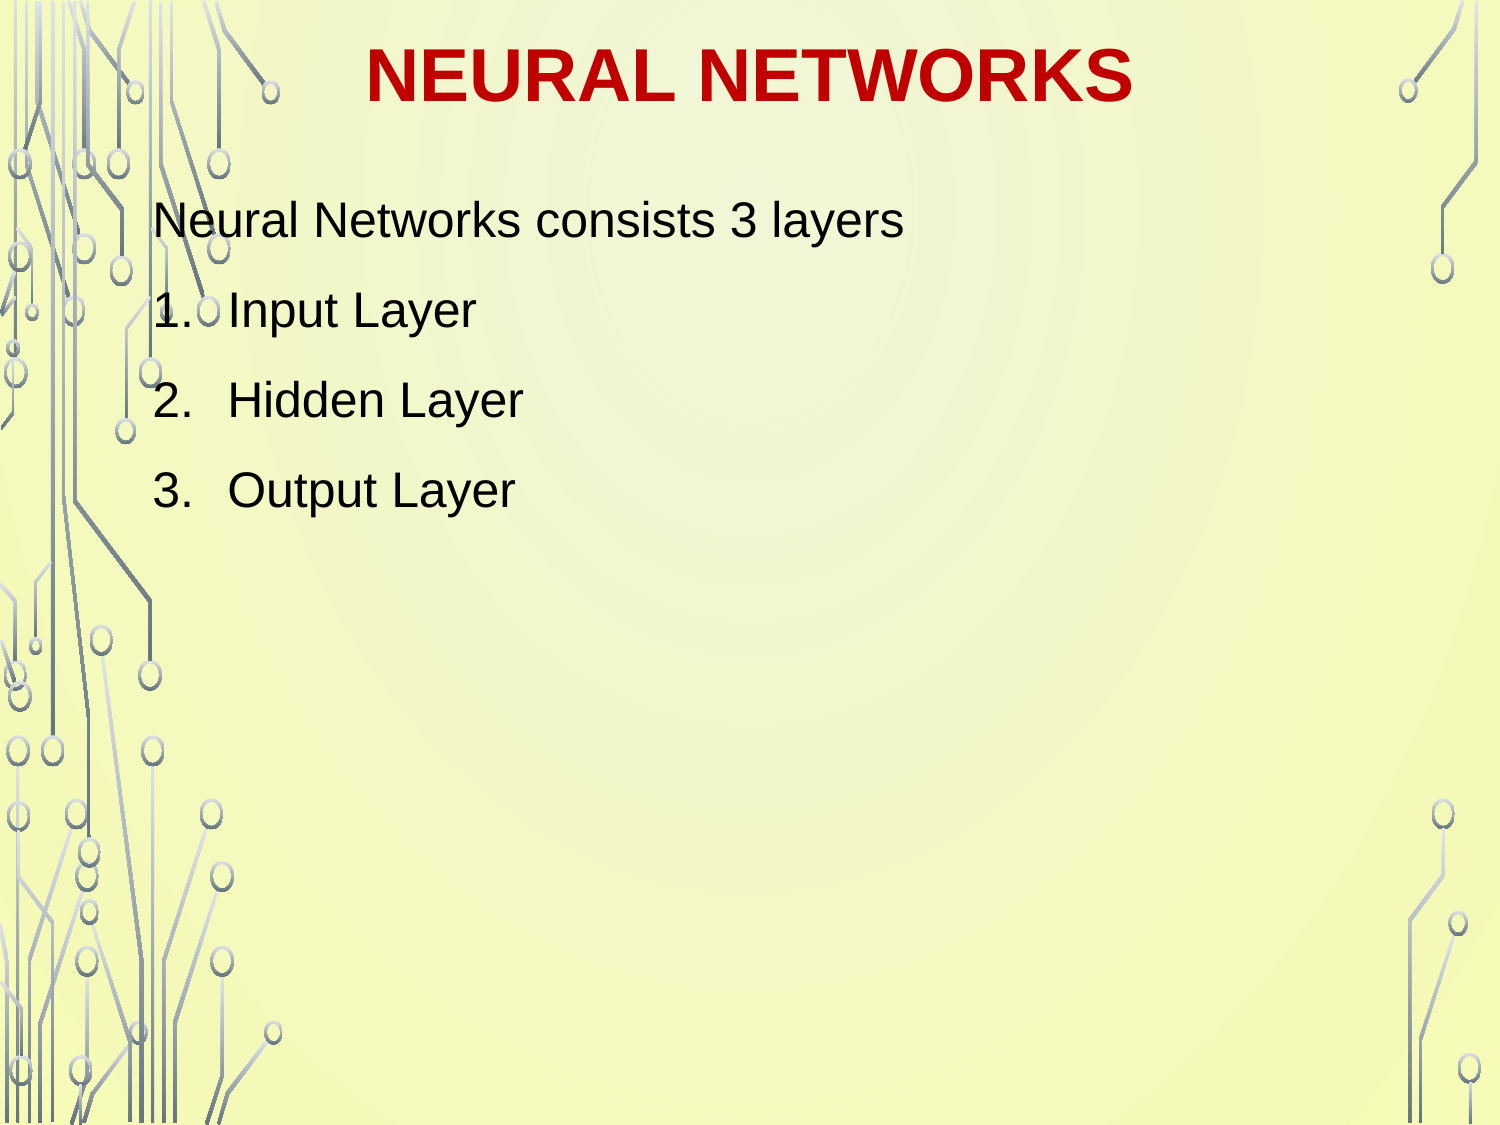

# Neural Networks
Neural Networks consists 3 layers
Input Layer
Hidden Layer
Output Layer